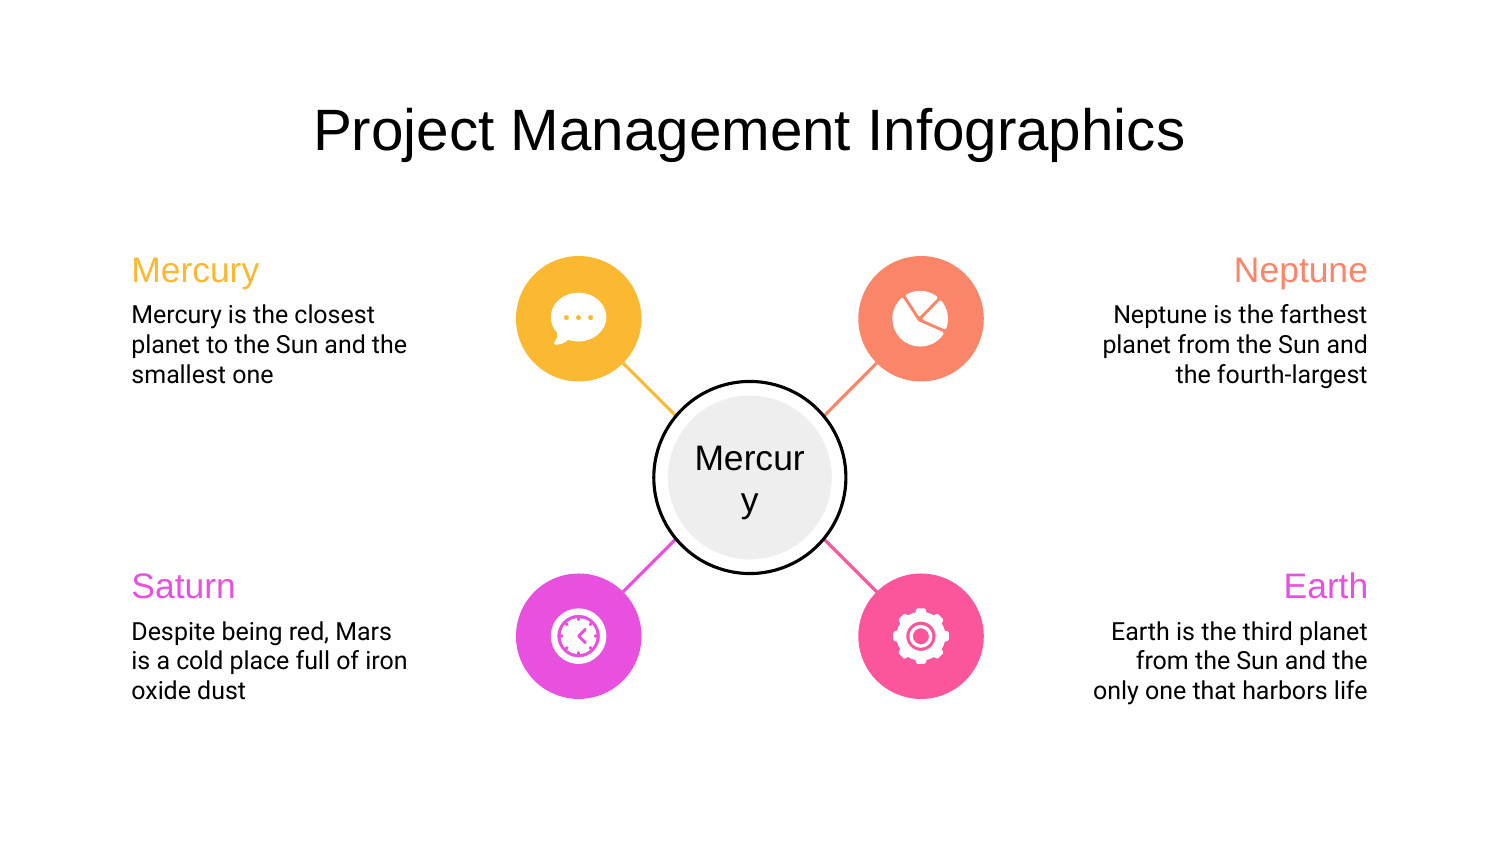

# Project Management Infographics
Mercury
Mercury is the closest planet to the Sun and the smallest one
Neptune
Neptune is the farthest planet from the Sun and the fourth-largest

Mercury

Saturn
Despite being red, Mars is a cold place full of iron oxide dust
Earth
Earth is the third planet from the Sun and the only one that harbors life